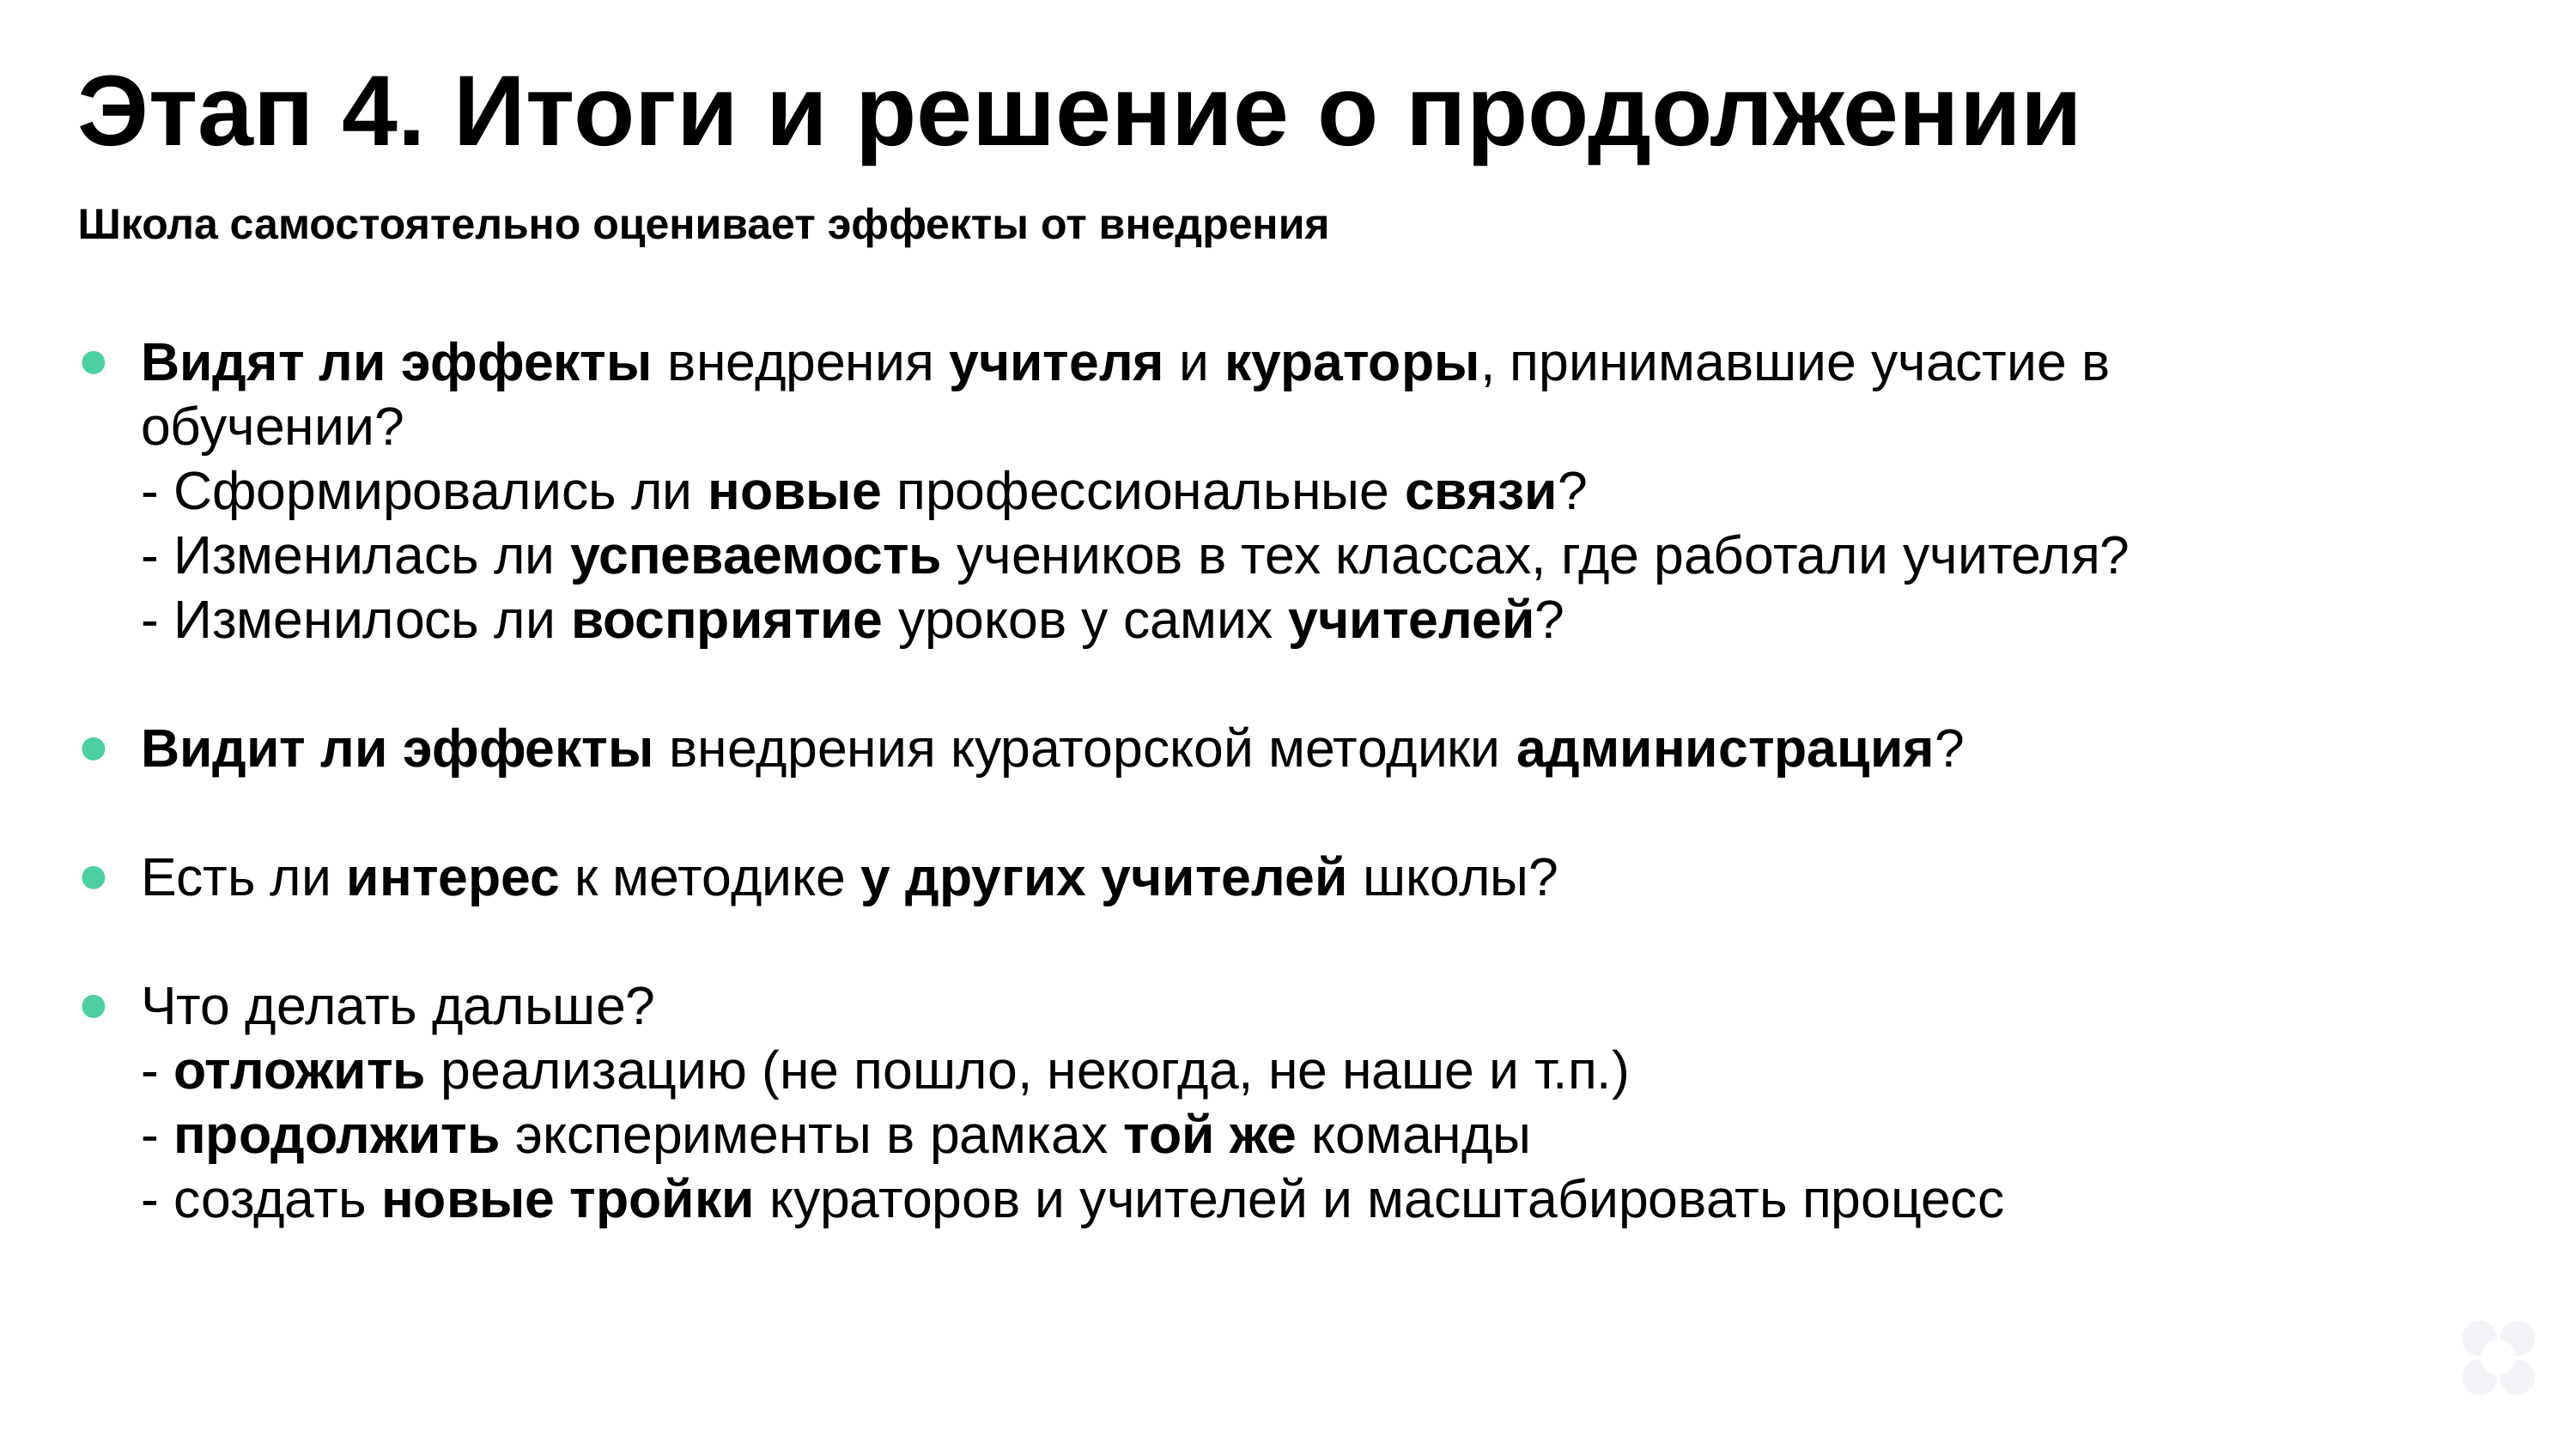

Этап 4. Итоги и решение о продолжении
Школа самостоятельно оценивает эффекты от внедрения
Видят ли эффекты внедрения учителя и кураторы, принимавшие участие в обучении?
- Сформировались ли новые профессиональные связи?
- Изменилась ли успеваемость учеников в тех классах, где работали учителя?
- Изменилось ли восприятие уроков у самих учителей?

Видит ли эффекты внедрения кураторской методики администрация?

Есть ли интерес к методике у других учителей школы?

Что делать дальше?
- отложить реализацию (не пошло, некогда, не наше и т.п.)
- продолжить эксперименты в рамках той же команды
- создать новые тройки кураторов и учителей и масштабировать процесс